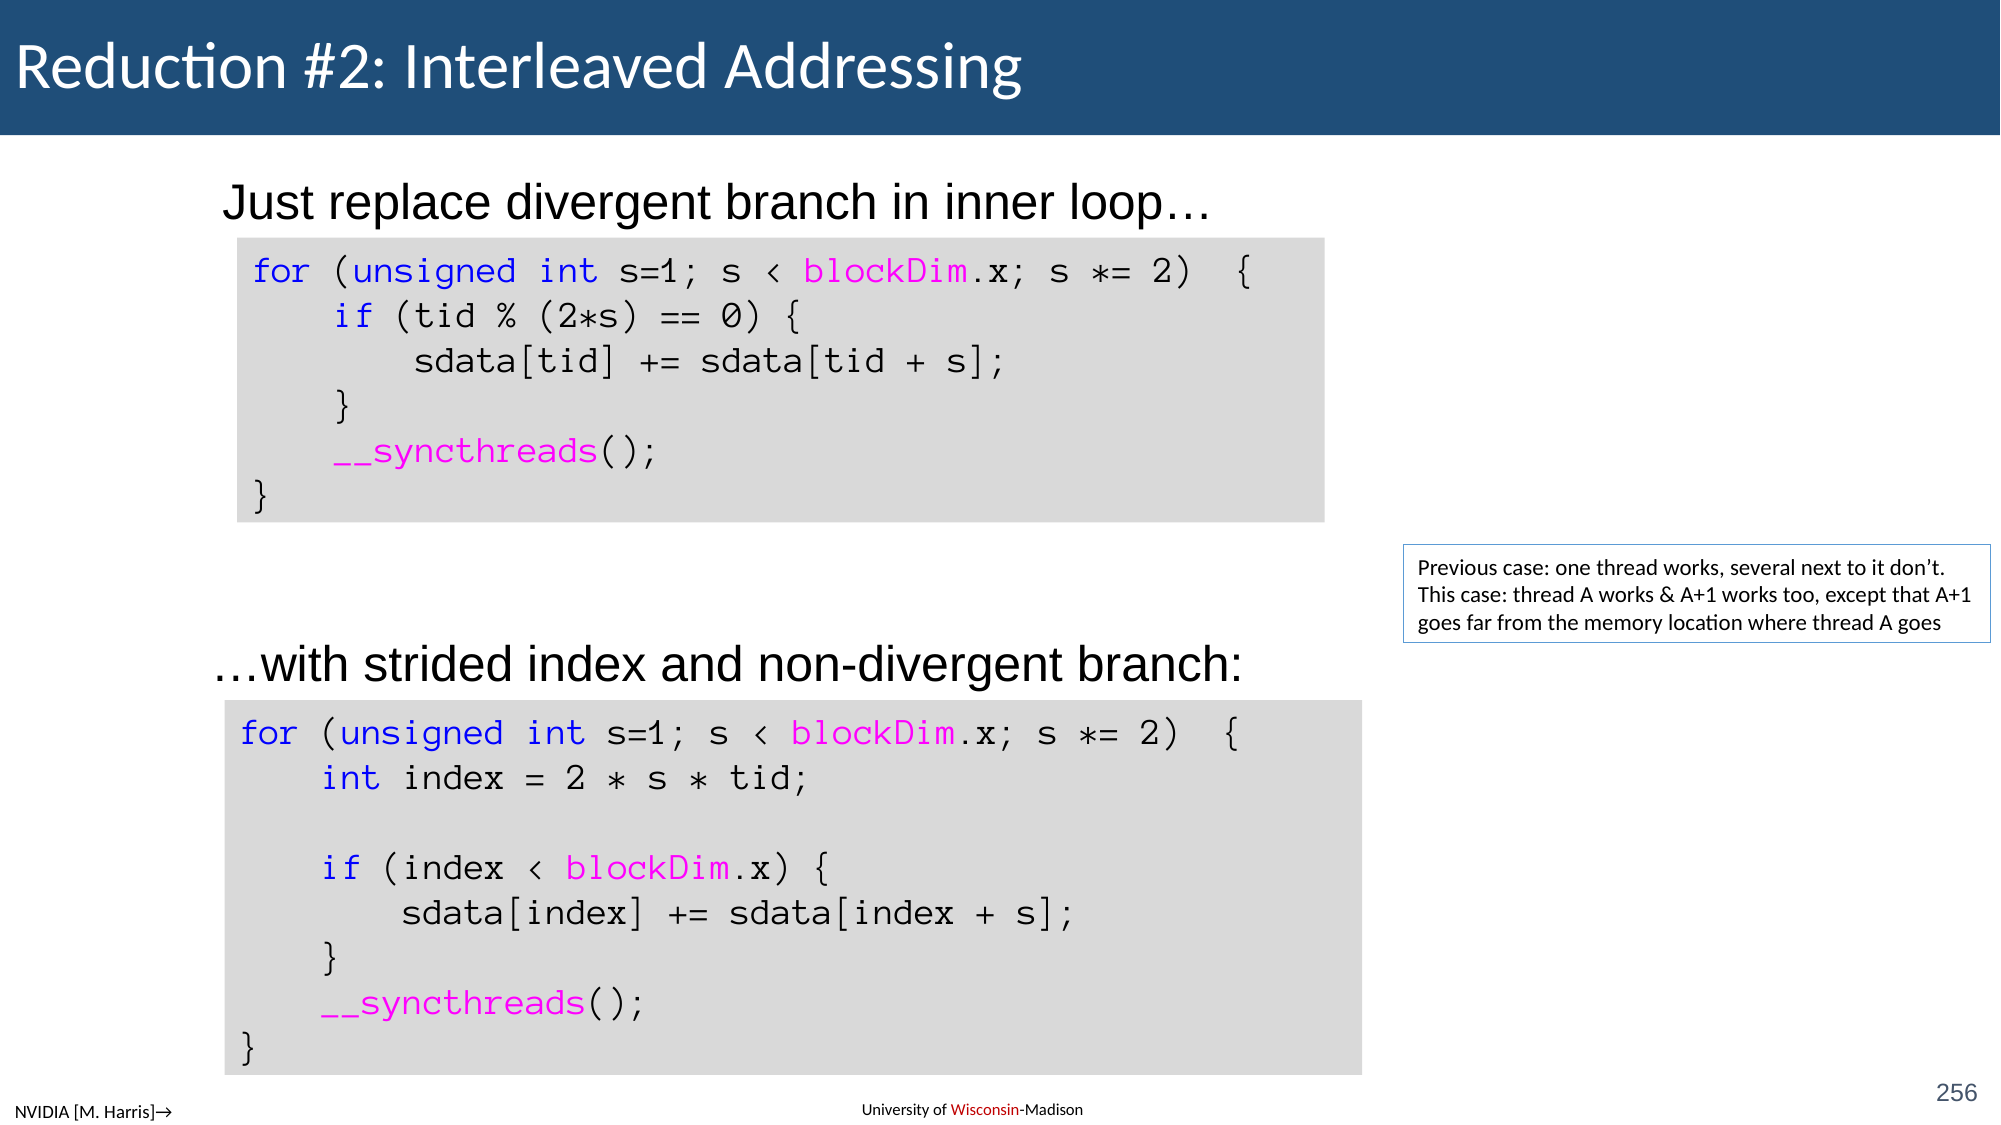

# Reduction #2: Interleaved Addressing
Just replace divergent branch in inner loop…
for (unsigned int s=1; s < blockDim.x; s *= 2)  {
    if (tid % (2*s) == 0) {
        sdata[tid] += sdata[tid + s];
    }
    __syncthreads();
}
Previous case: one thread works, several next to it don’t.
This case: thread A works & A+1 works too, except that A+1 goes far from the memory location where thread A goes
…with strided index and non-divergent branch:
for (unsigned int s=1; s < blockDim.x; s *= 2)  {
    int index = 2 * s * tid;

    if (index < blockDim.x) {
        sdata[index] += sdata[index + s];
    }
    __syncthreads();
}
256
NVIDIA [M. Harris]→